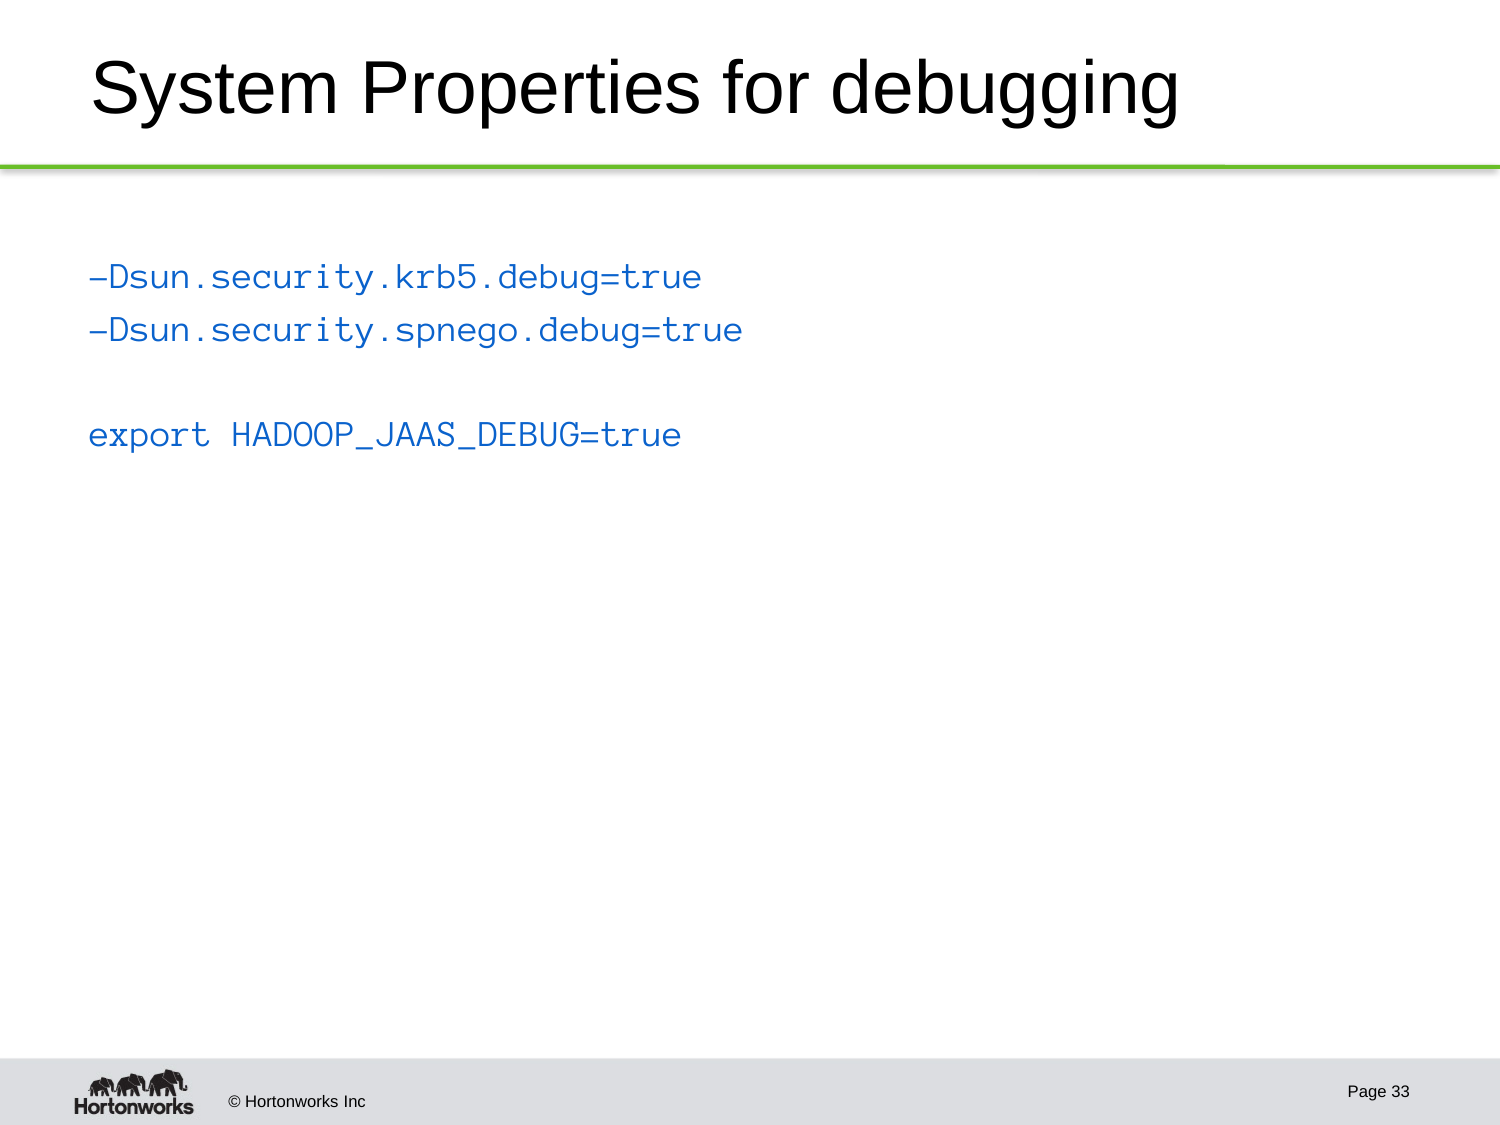

# System Properties for debugging

-Dsun.security.krb5.debug=true
-Dsun.security.spnego.debug=true

export HADOOP_JAAS_DEBUG=true

Page 33